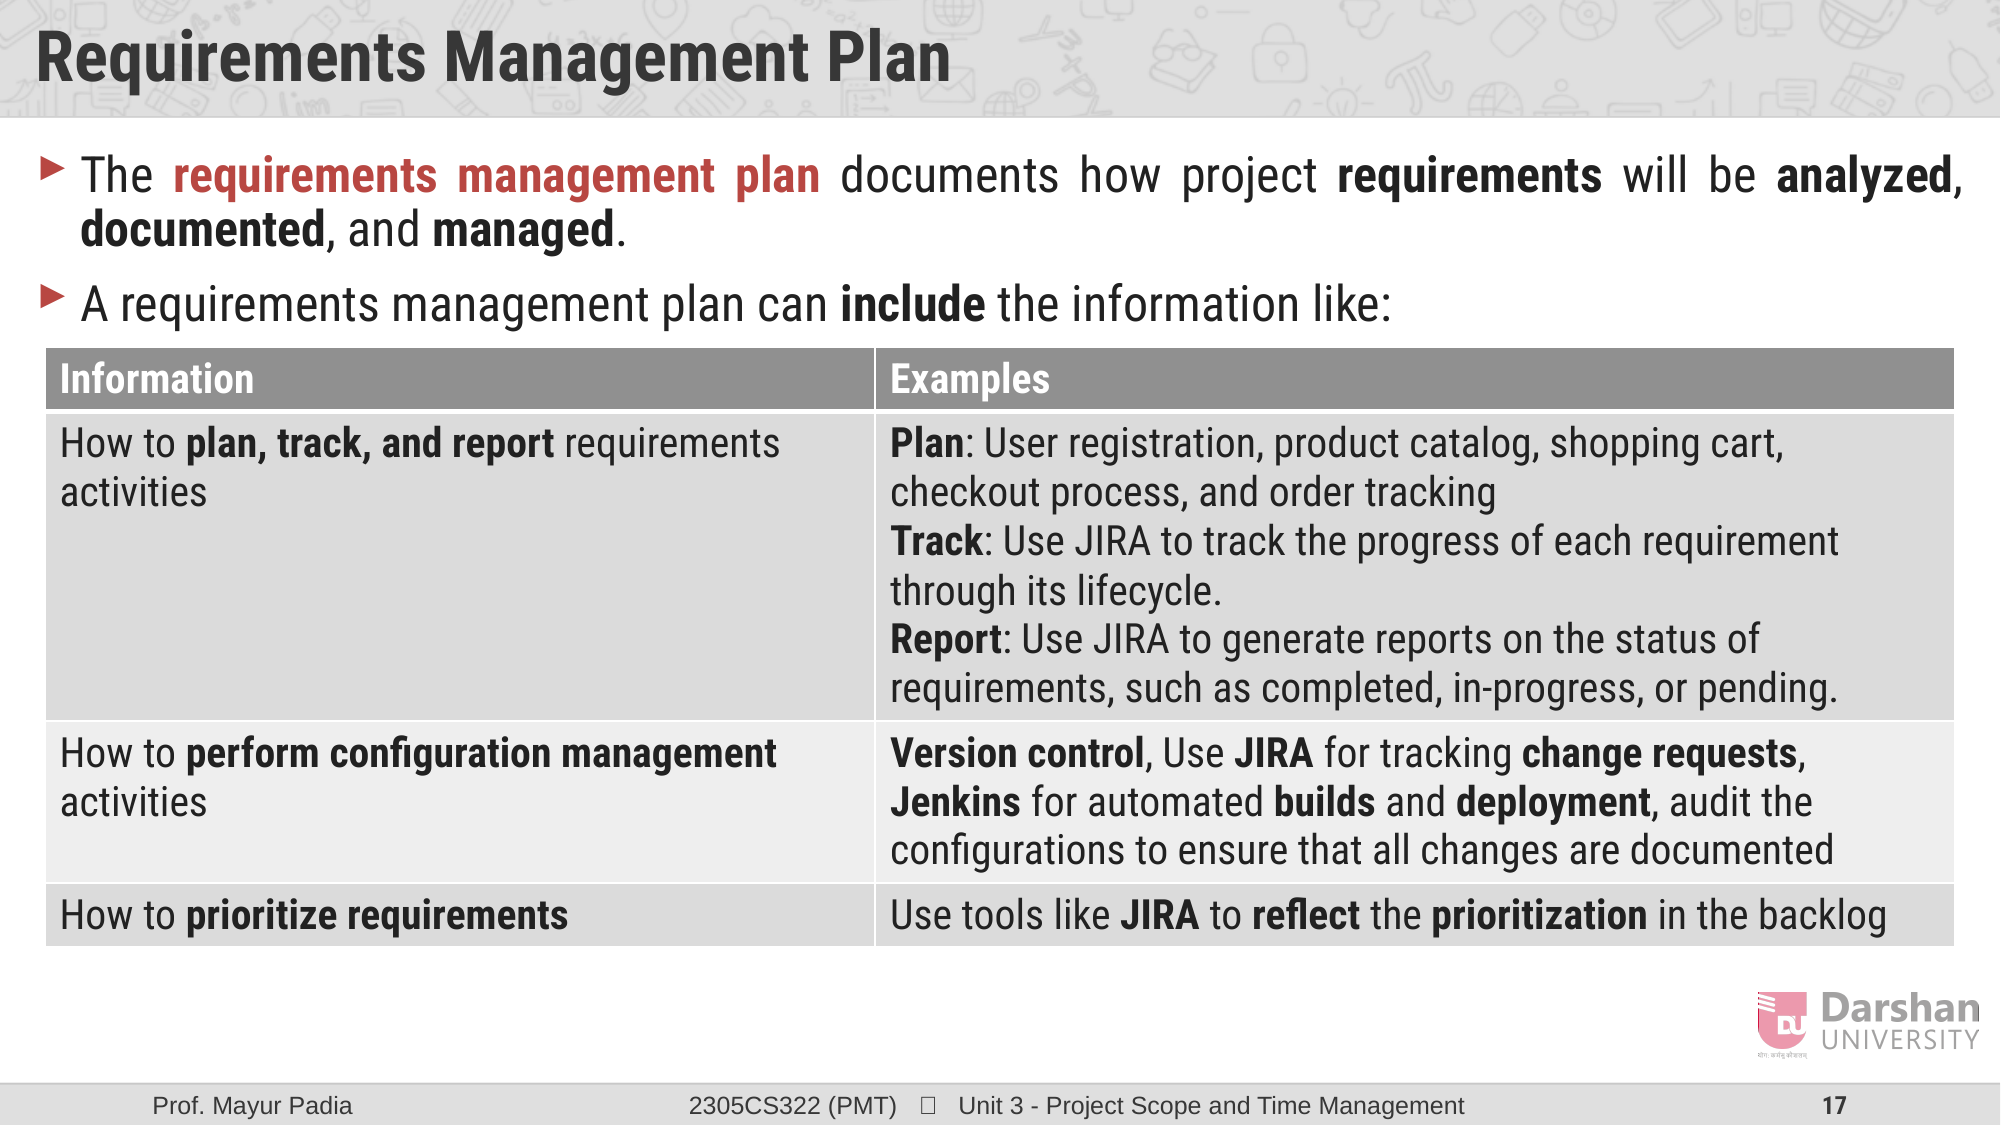

# Requirements Management Plan
The requirements management plan documents how project requirements will be analyzed, documented, and managed.
A requirements management plan can include the information like:
| Information | Examples |
| --- | --- |
| How to plan, track, and report requirements activities | Plan: User registration, product catalog, shopping cart, checkout process, and order tracking Track: Use JIRA to track the progress of each requirement through its lifecycle. Report: Use JIRA to generate reports on the status of requirements, such as completed, in-progress, or pending. |
| How to perform configuration management activities | Version control, Use JIRA for tracking change requests, Jenkins for automated builds and deployment, audit the configurations to ensure that all changes are documented |
| How to prioritize requirements | Use tools like JIRA to reflect the prioritization in the backlog |